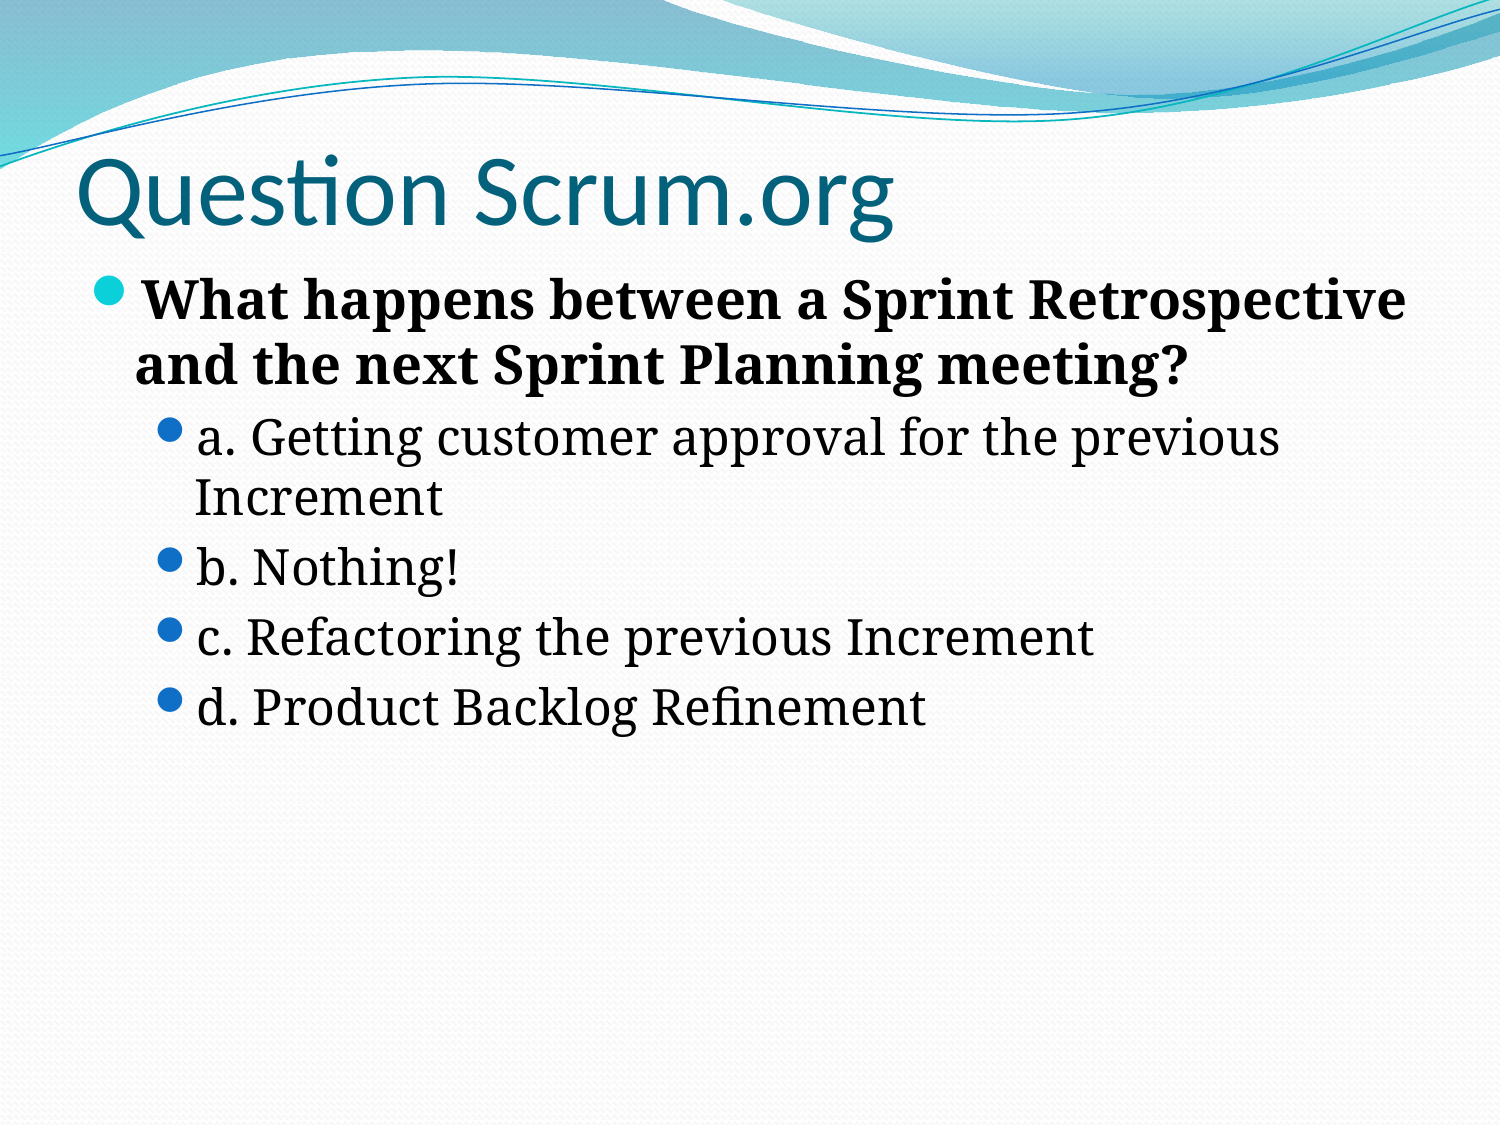

# Question Scrum.org
What happens between a Sprint Retrospective and the next Sprint Planning meeting?
a. Getting customer approval for the previous Increment
b. Nothing!
c. Refactoring the previous Increment
d. Product Backlog Refinement